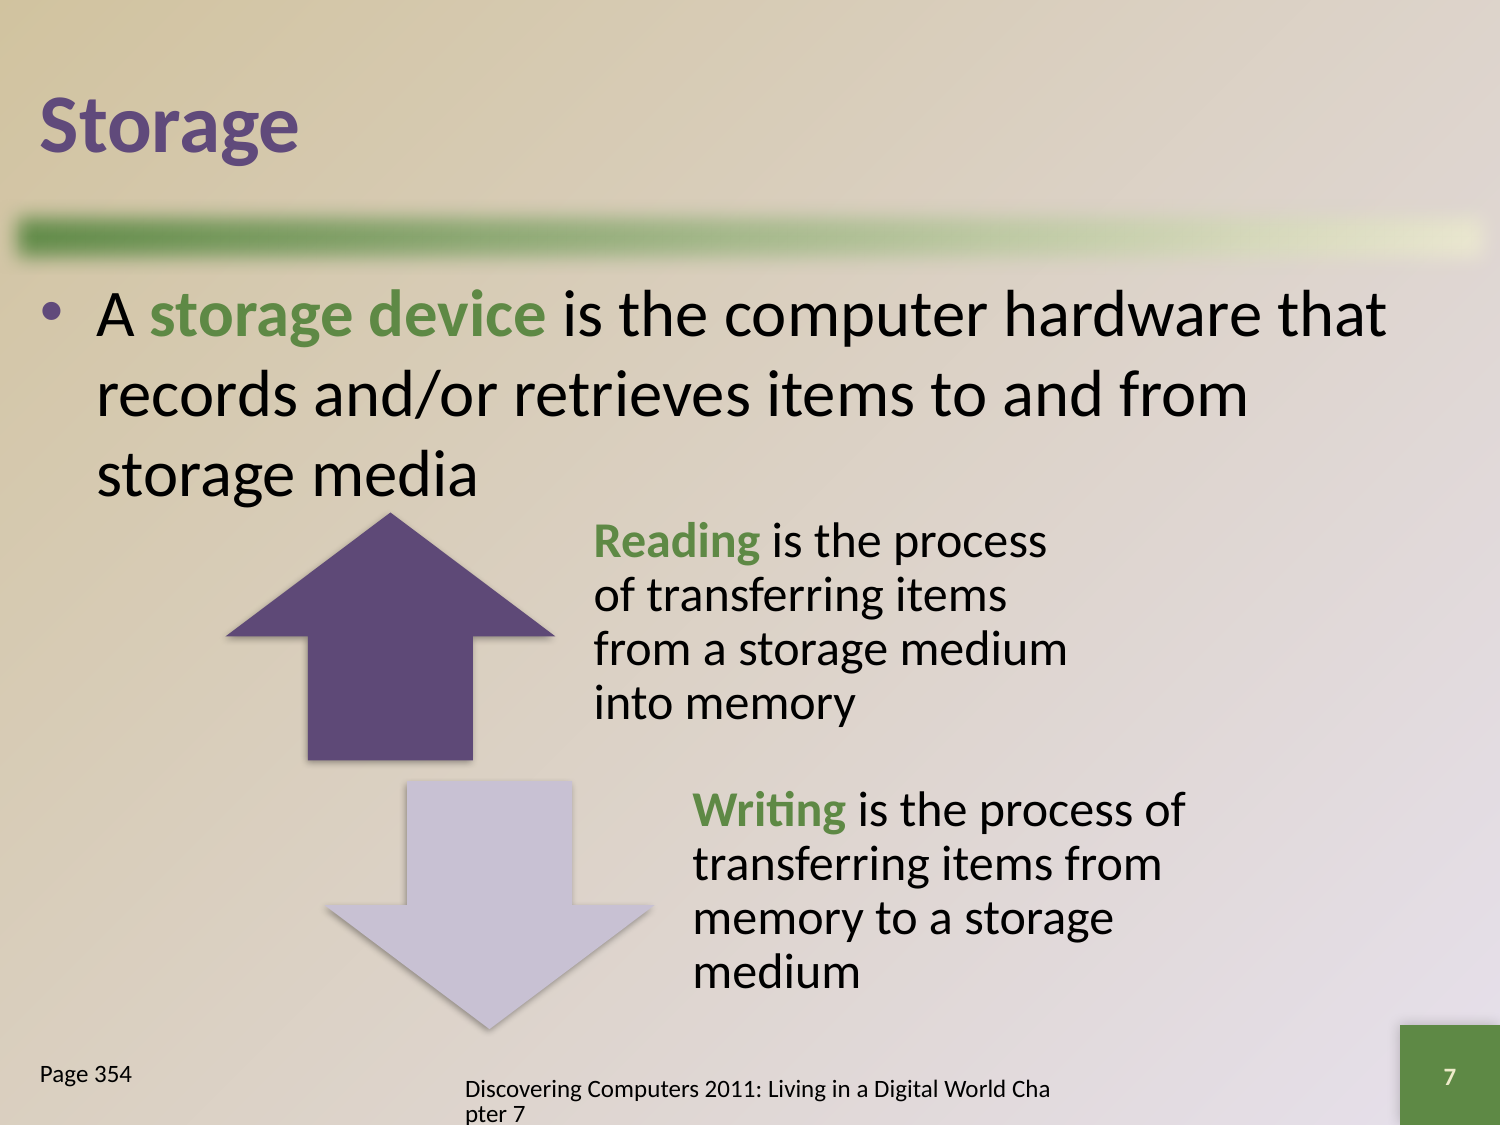

# Storage
A storage device is the computer hardware that records and/or retrieves items to and from storage media
Reading is the process of transferring items from a storage medium into memory
Writing is the process of transferring items from memory to a storage medium
7
Page 354
Discovering Computers 2011: Living in a Digital World Chapter 7